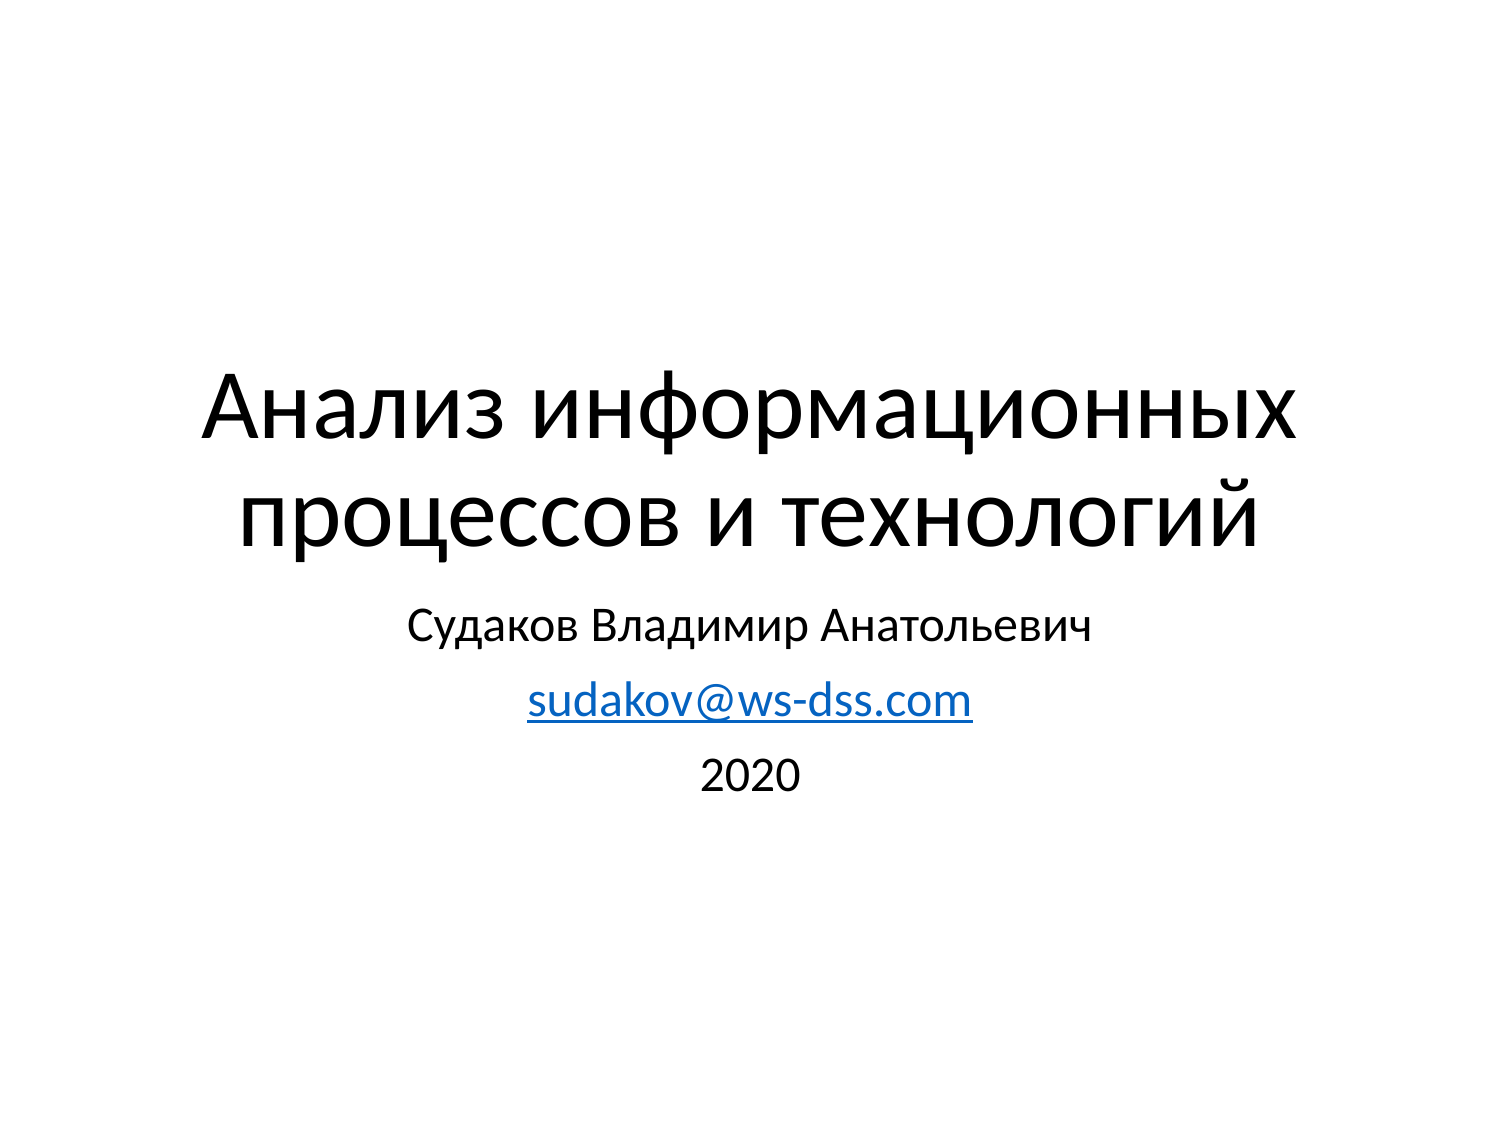

# Анализ информационных процессов и технологий
Судаков Владимир Анатольевич
sudakov@ws-dss.com
2020